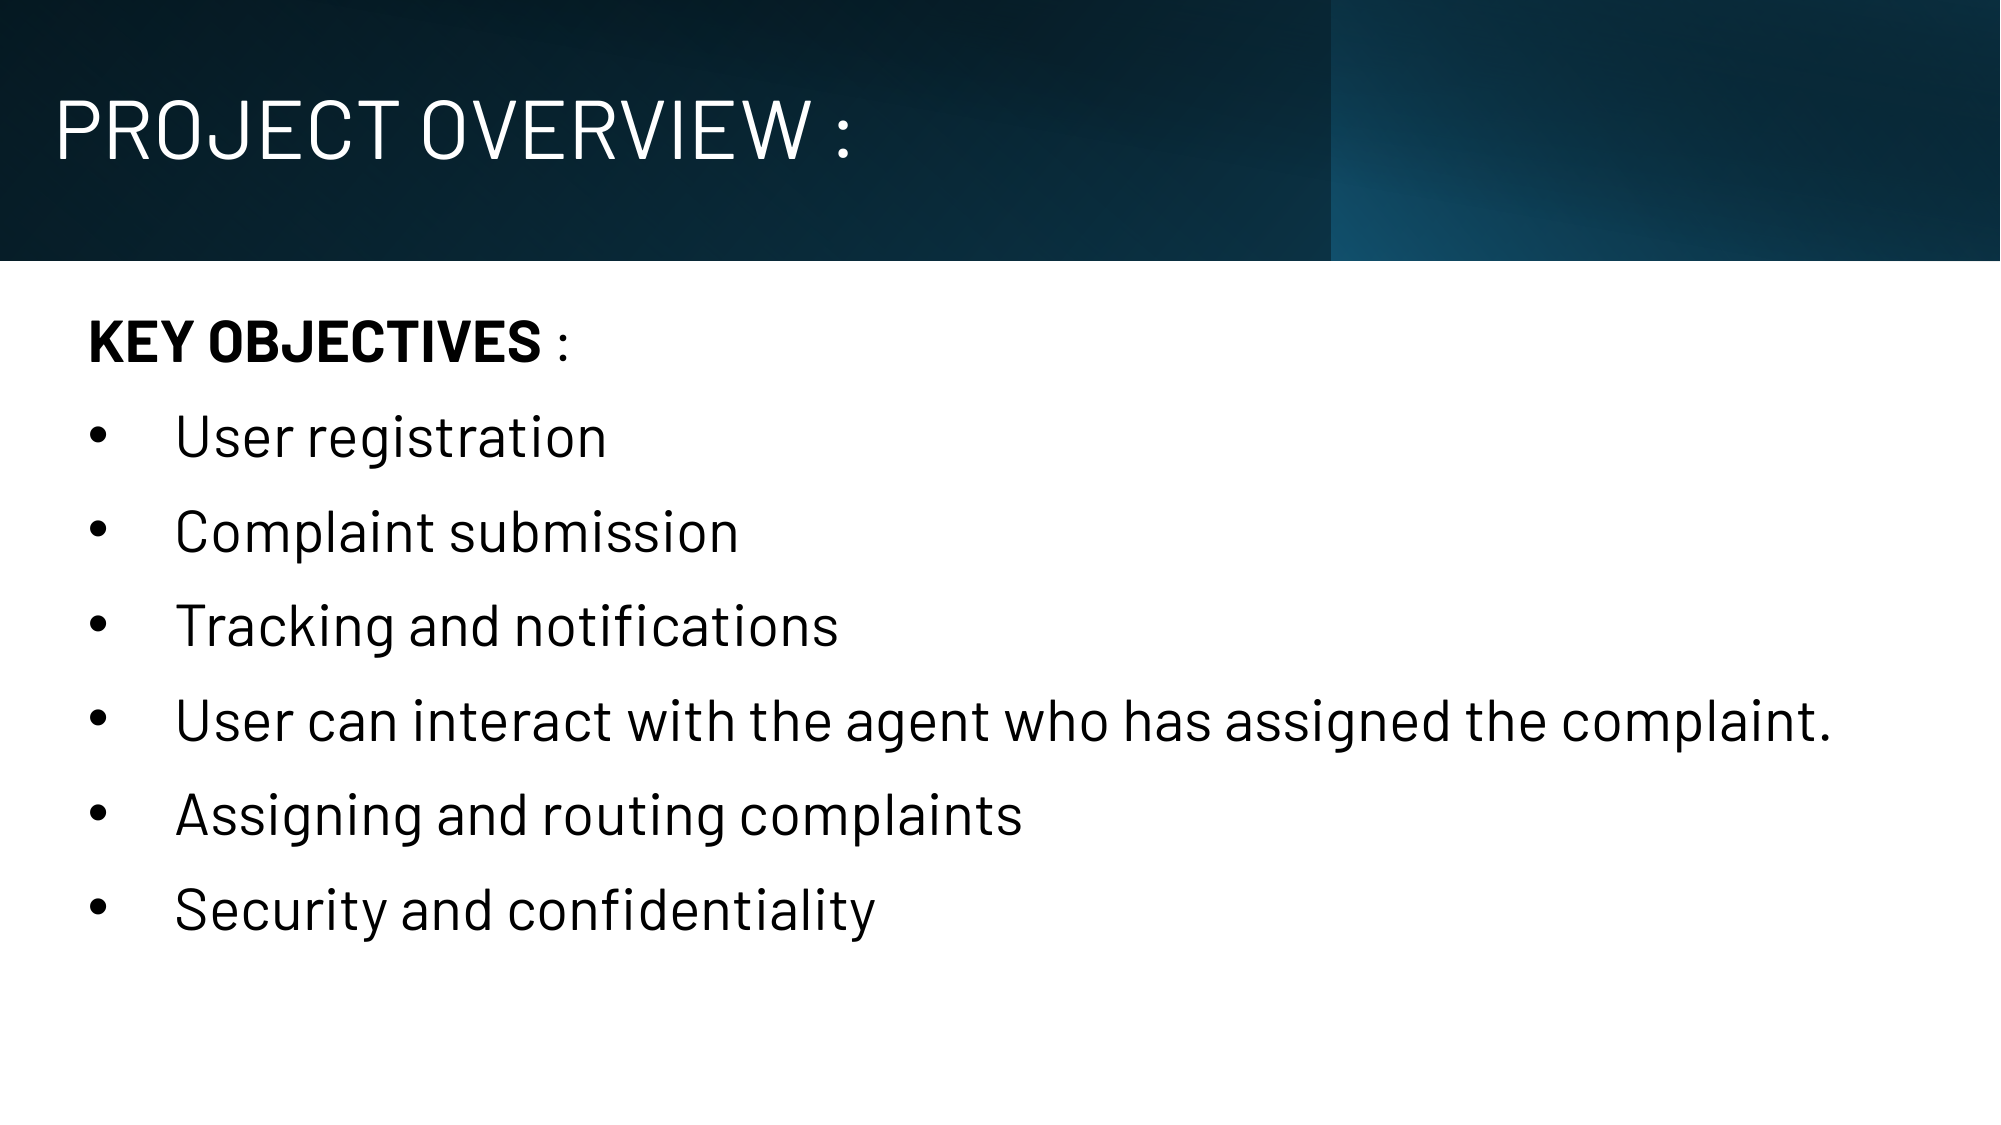

# PROJECT OVERVIEW :
KEY OBJECTIVES :
User registration
Complaint submission
Tracking and notifications
User can interact with the agent who has assigned the complaint.
Assigning and routing complaints
Security and confidentiality